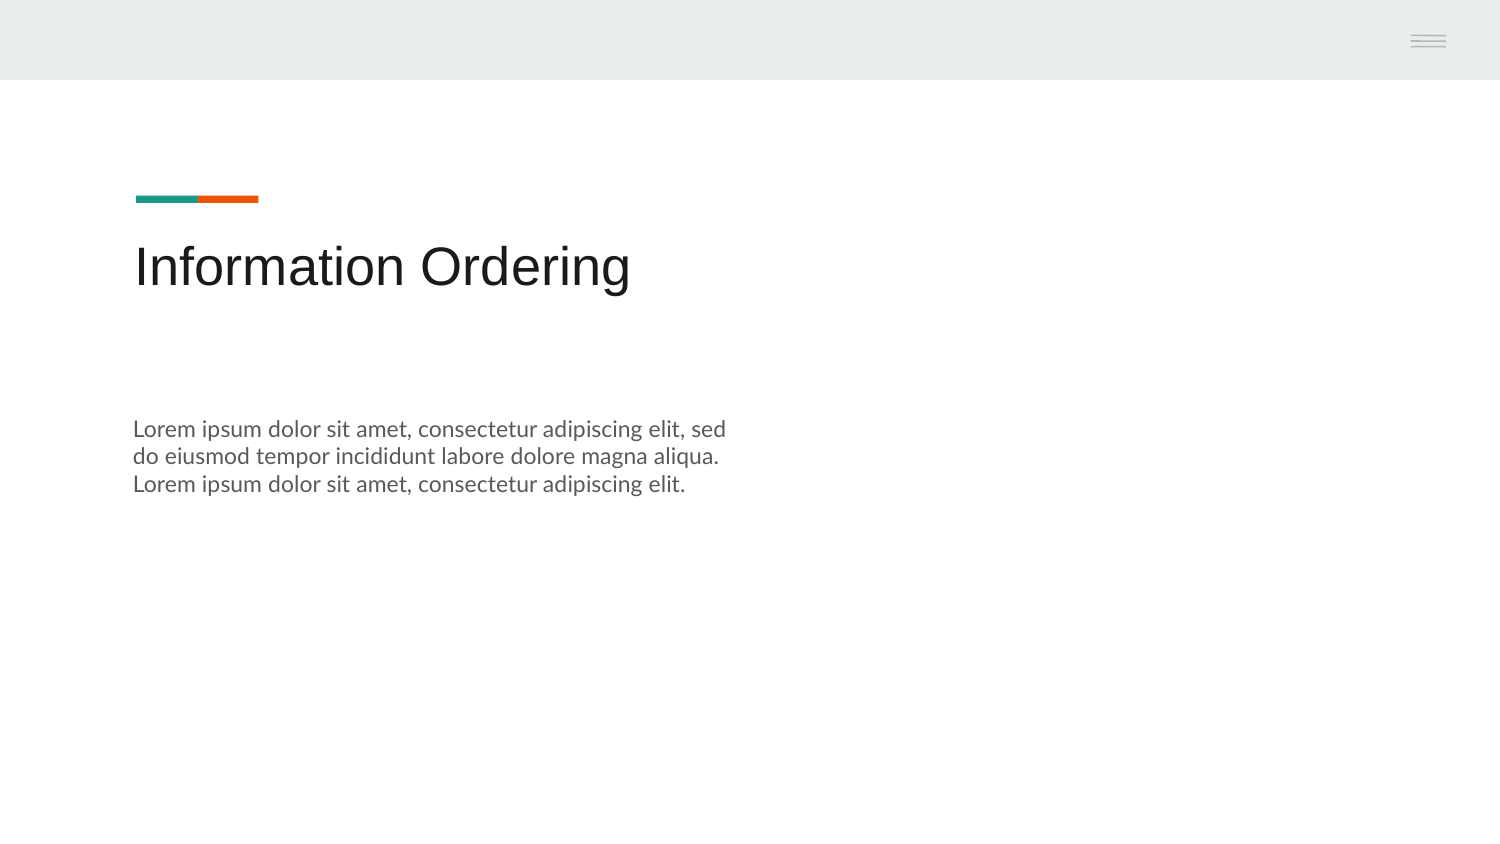

Information Ordering
Lorem ipsum dolor sit amet, consectetur adipiscing elit, sed do eiusmod tempor incididunt labore dolore magna aliqua. Lorem ipsum dolor sit amet, consectetur adipiscing elit.